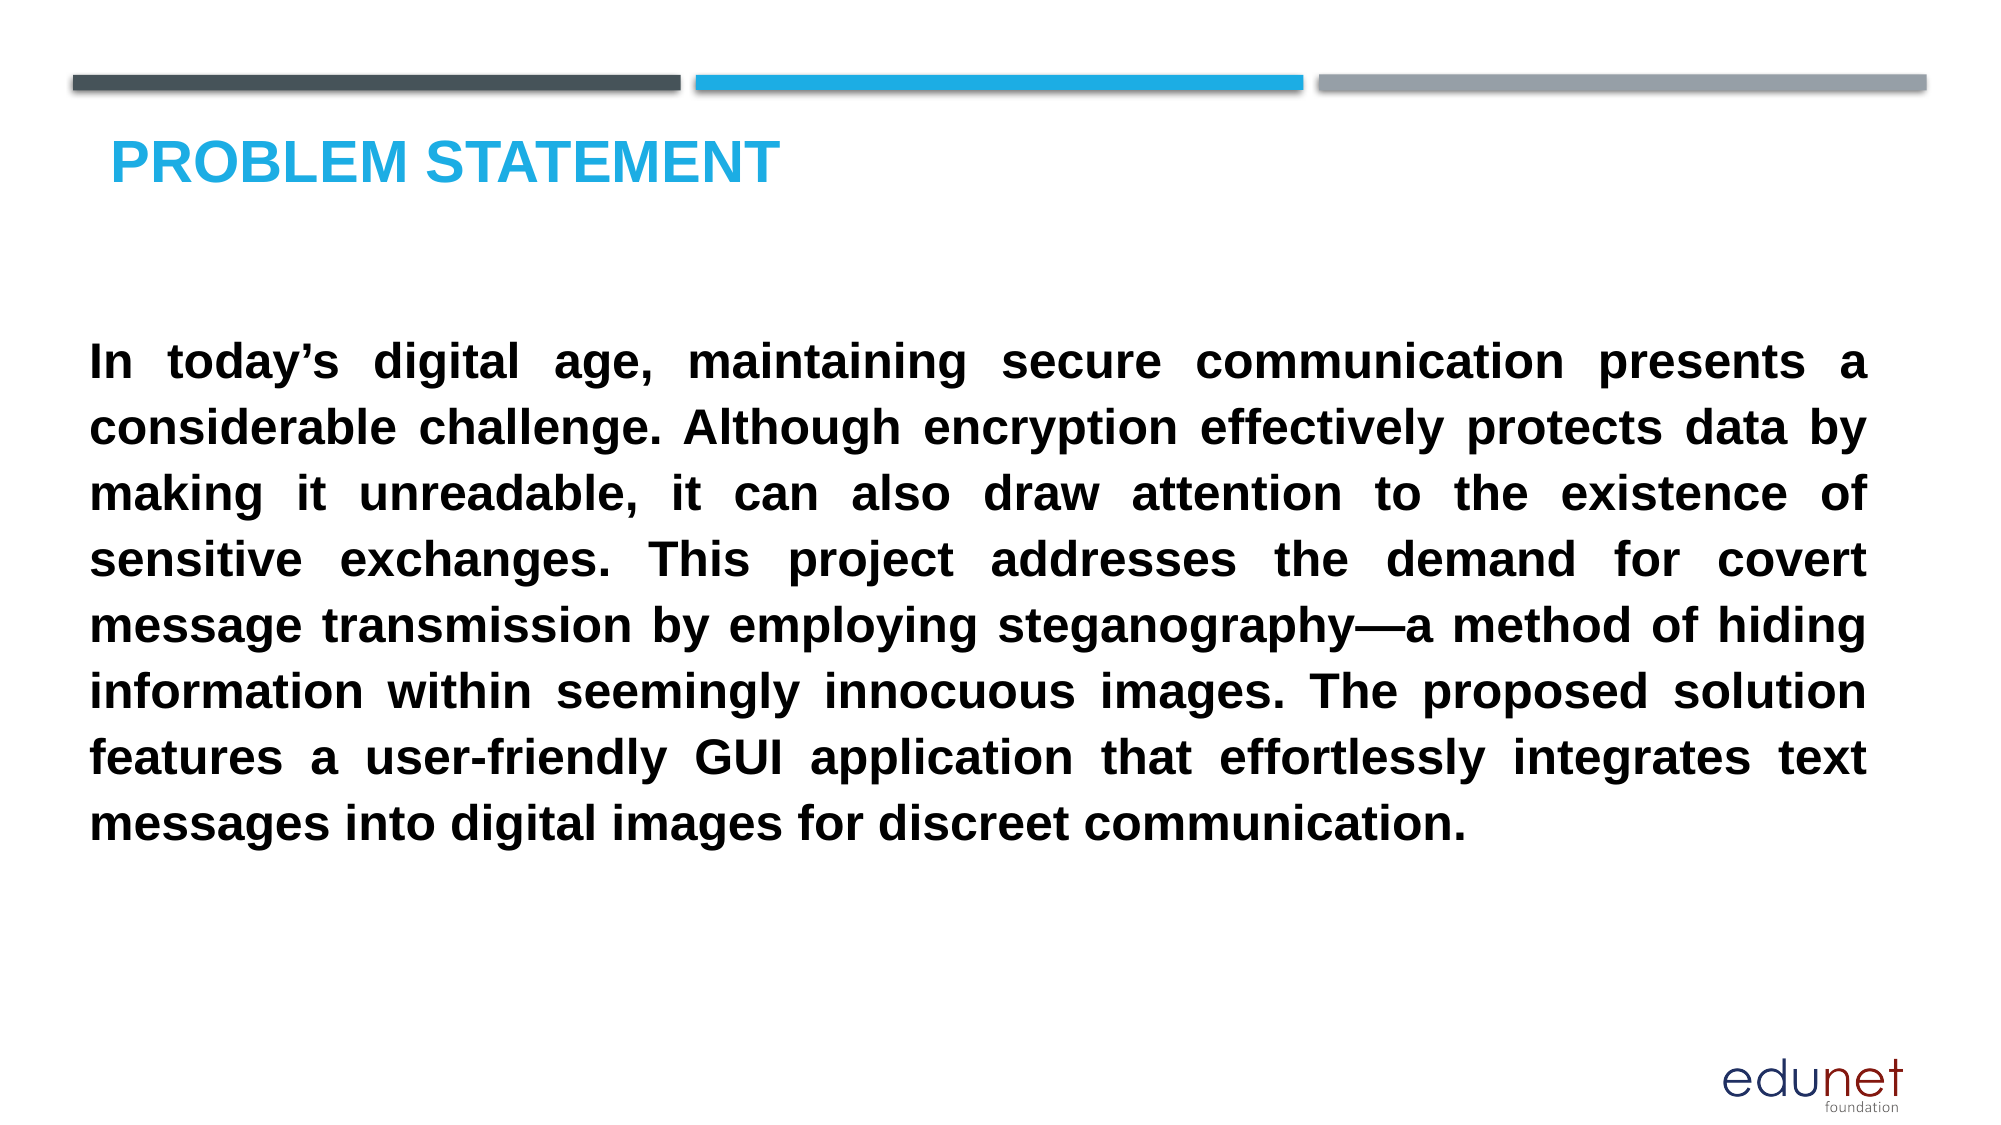

# Problem Statement
In today’s digital age, maintaining secure communication presents a considerable challenge. Although encryption effectively protects data by making it unreadable, it can also draw attention to the existence of sensitive exchanges. This project addresses the demand for covert message transmission by employing steganography—a method of hiding information within seemingly innocuous images. The proposed solution features a user-friendly GUI application that effortlessly integrates text messages into digital images for discreet communication.